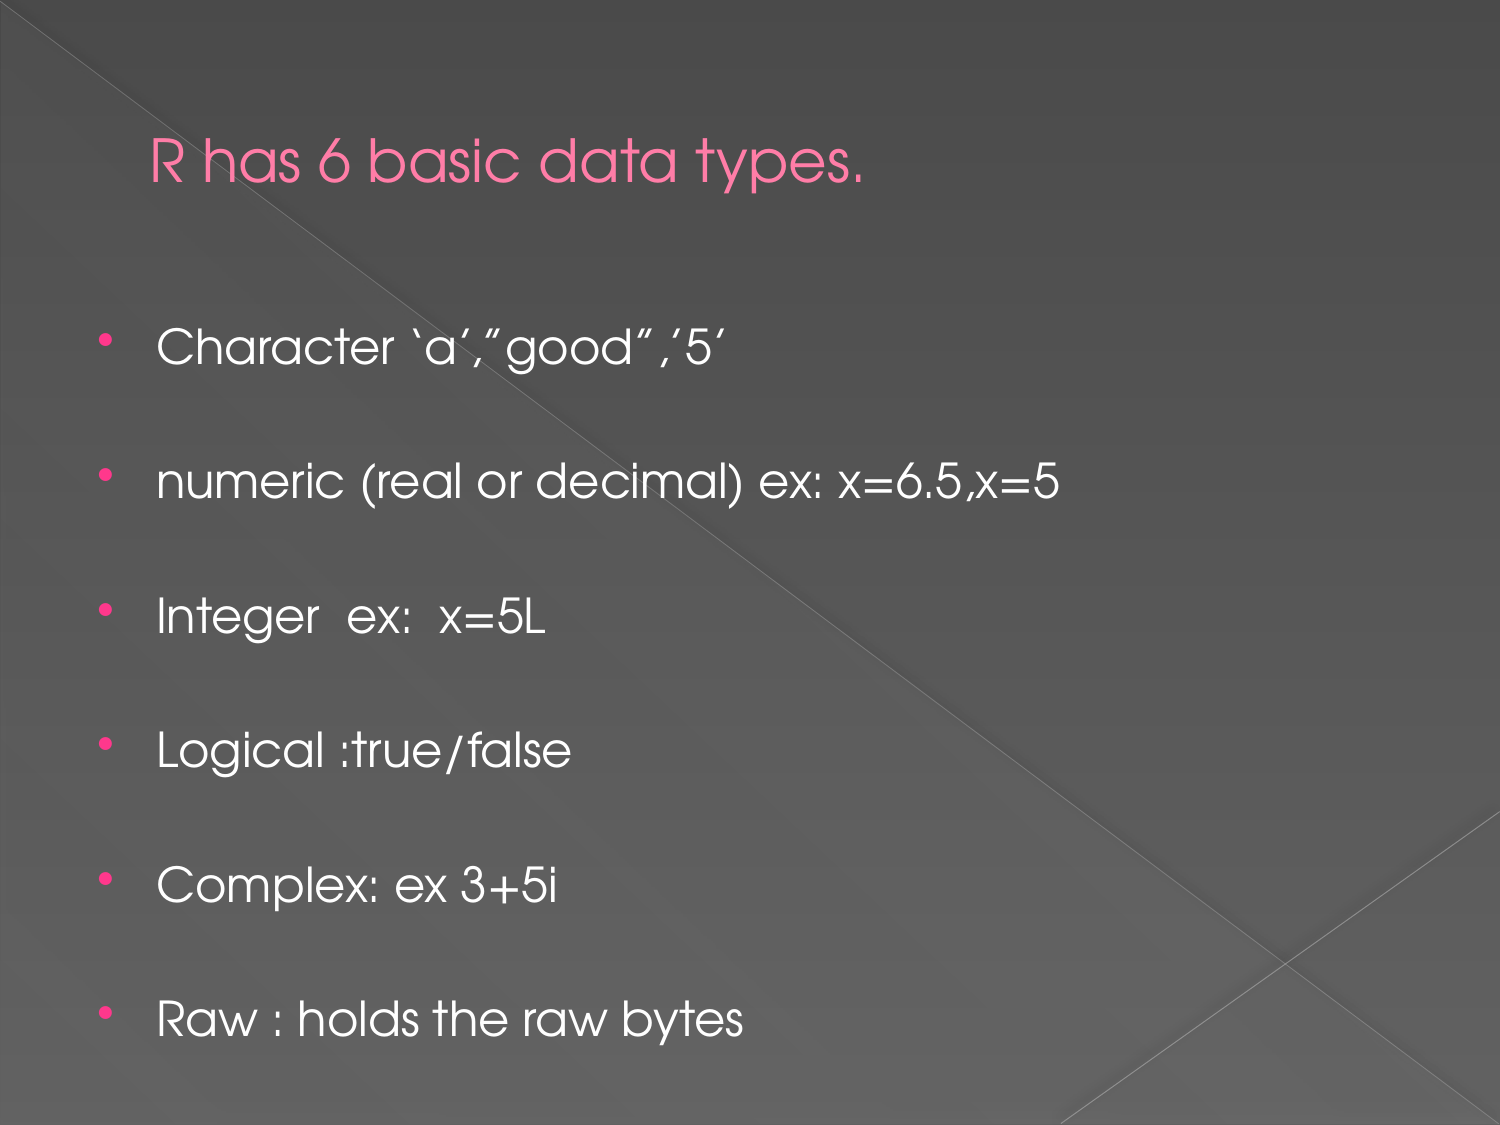

# R has 6 basic data types.
Character ‘a’,”good”,’5’

numeric (real or decimal) ex: x=6.5,x=5

Integer  ex:  x=5L

Logical :true/false

Complex: ex 3+5i

Raw : holds the raw bytes